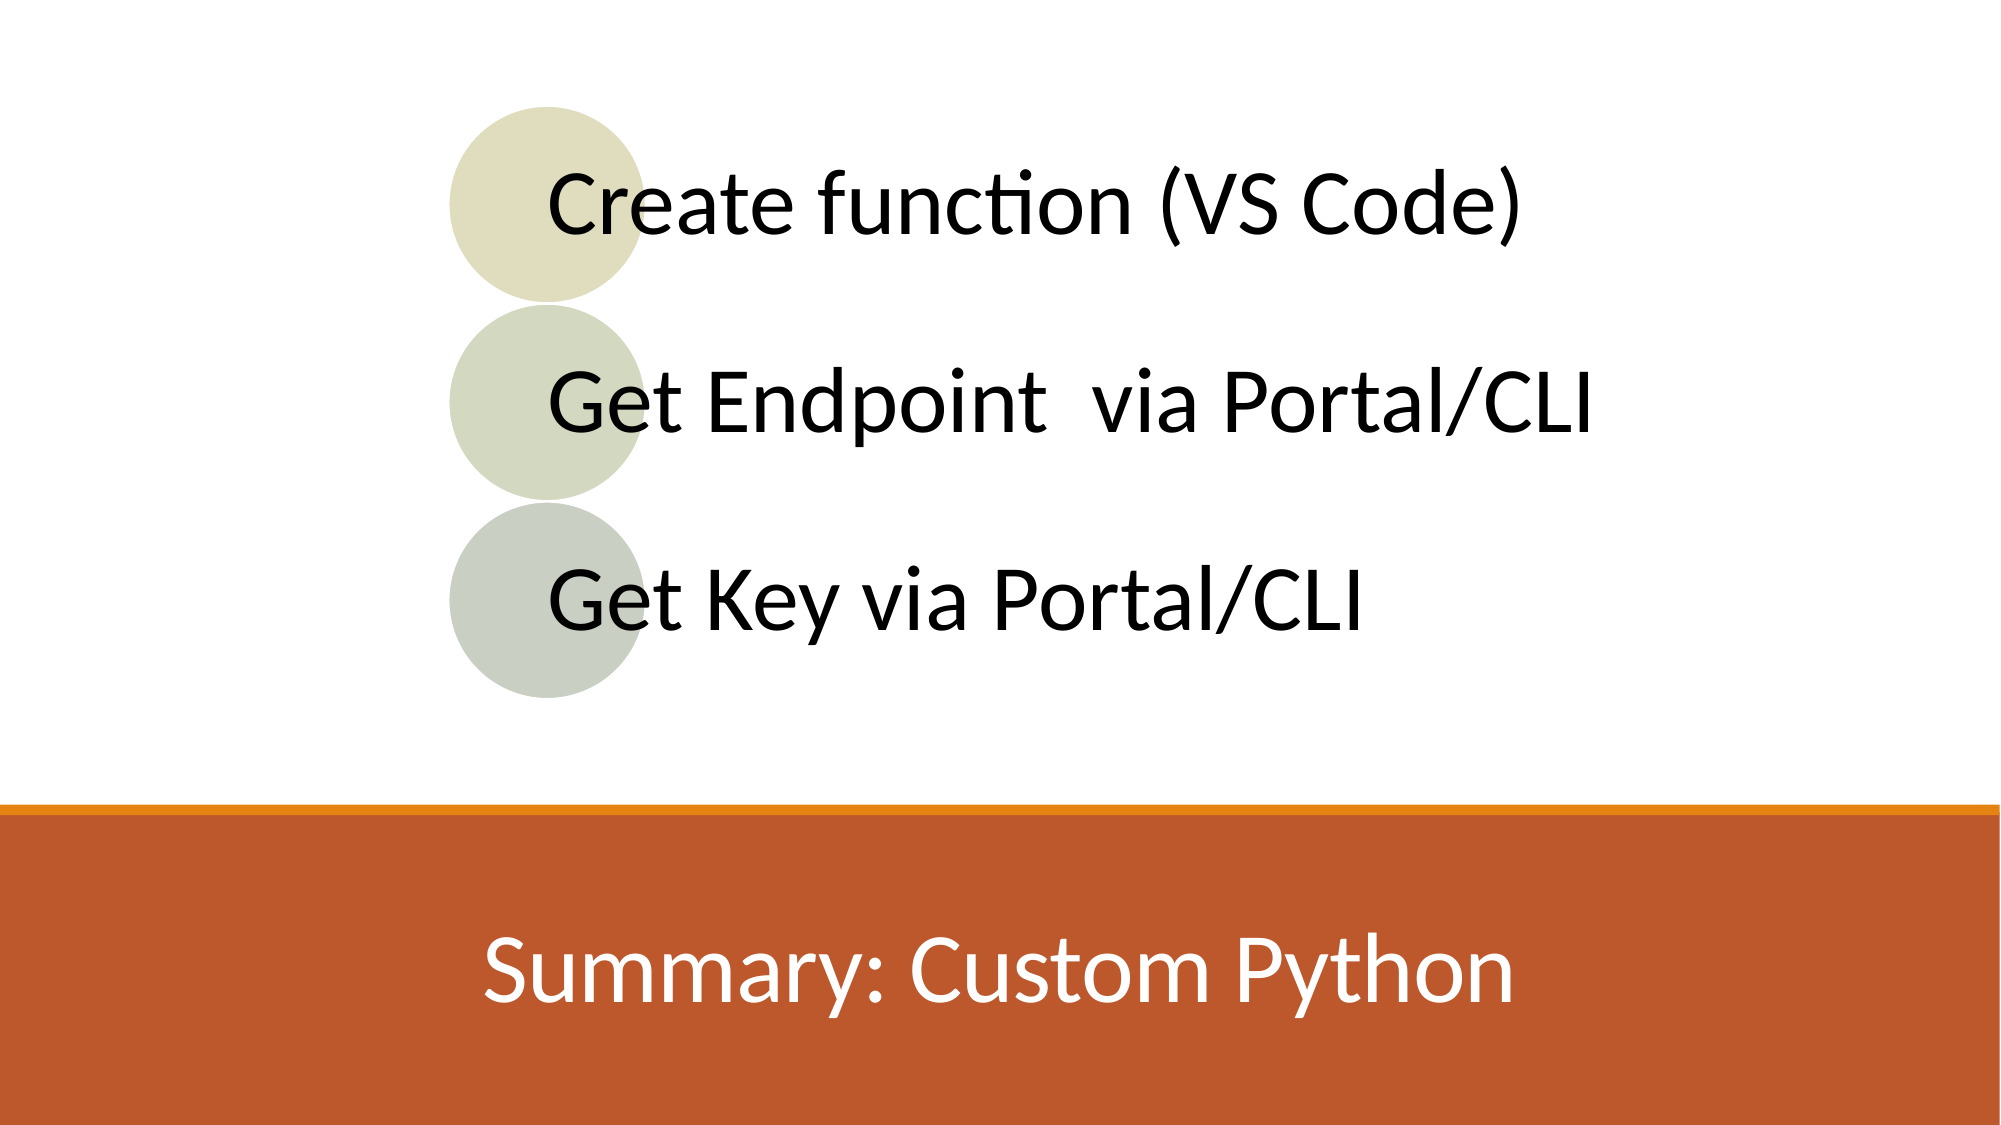

Create function (VS Code)
Get Endpoint  via Portal/CLI
Get Key via Portal/CLI

# Summary: Custom Python